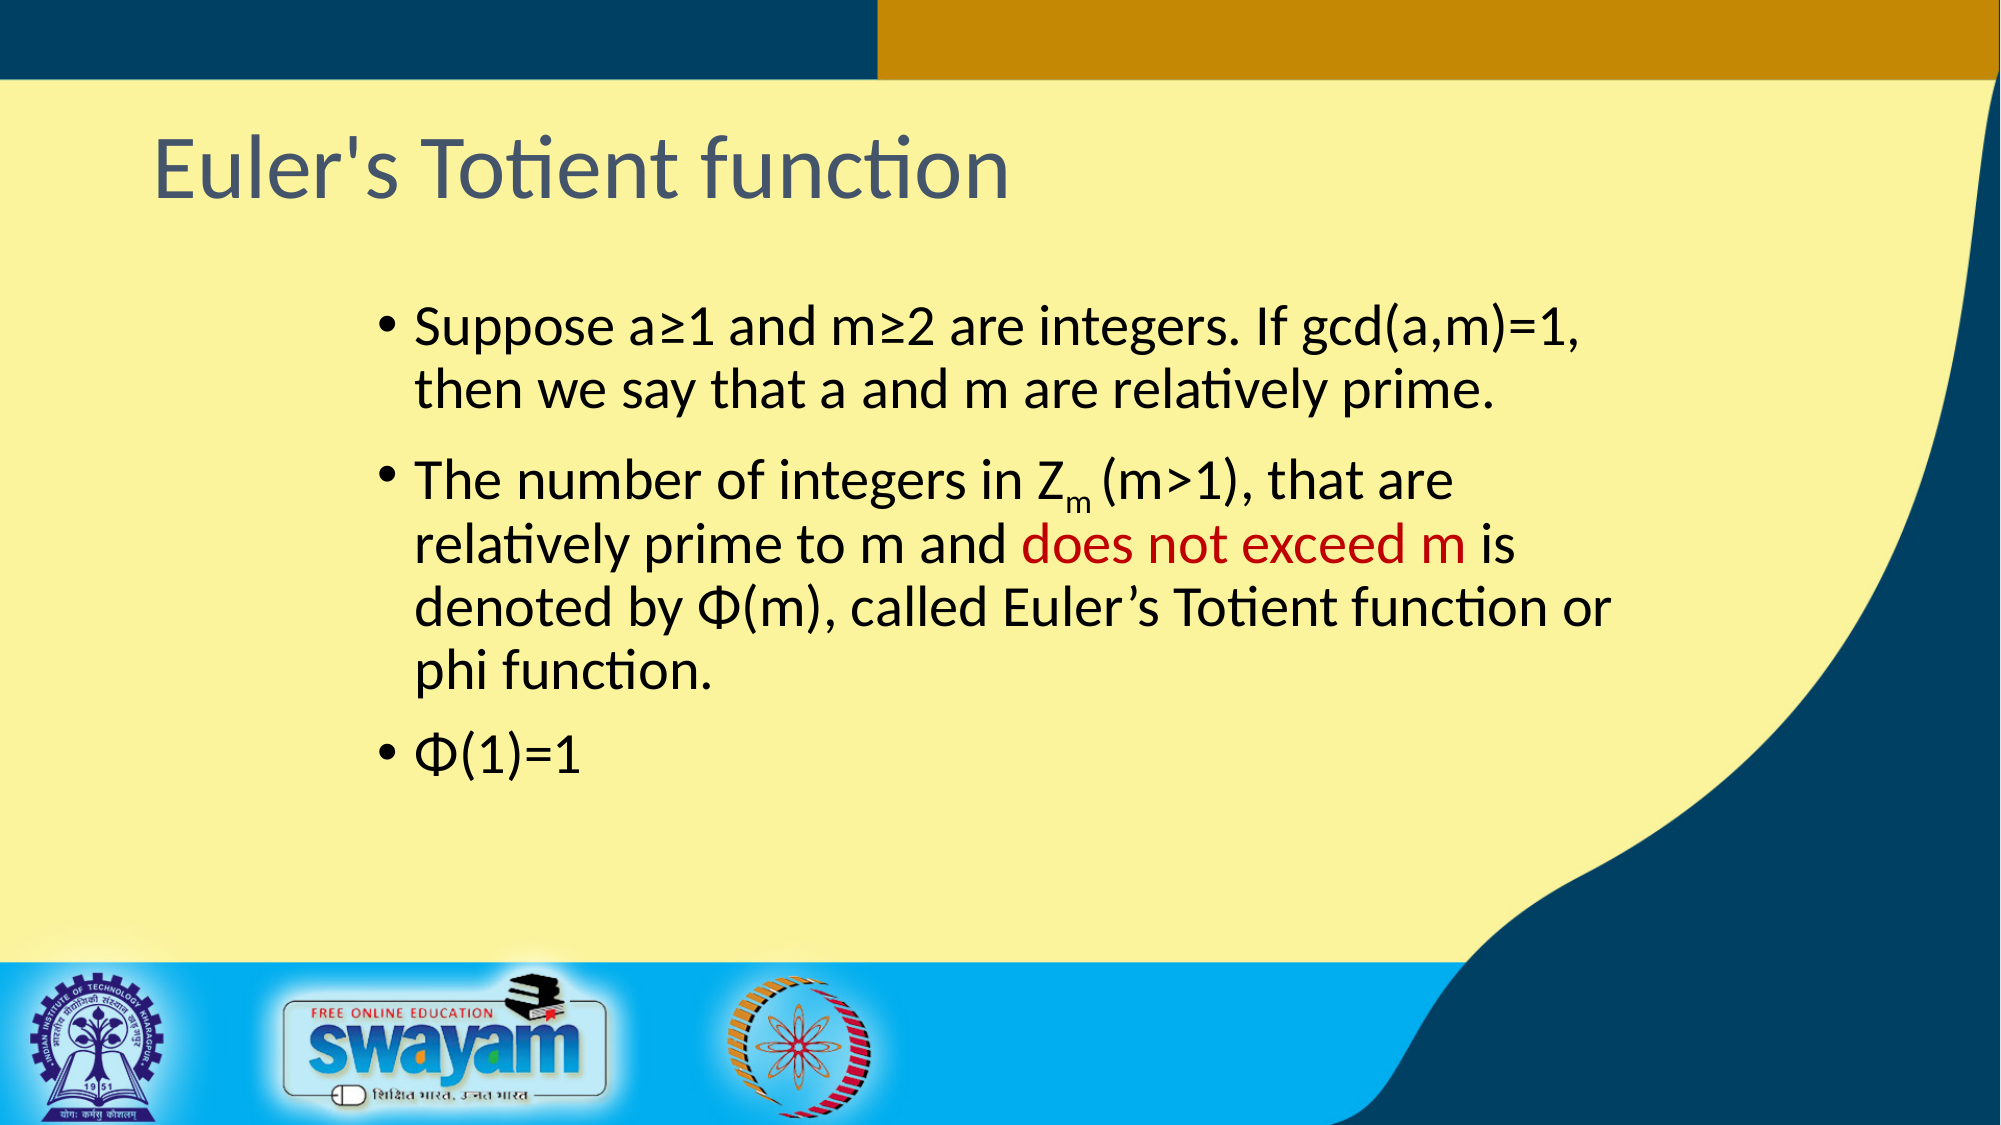

# Euler's Totient function
Suppose a≥1 and m≥2 are integers. If gcd(a,m)=1, then we say that a and m are relatively prime.
The number of integers in Zm (m>1), that are relatively prime to m and does not exceed m is denoted by Φ(m), called Euler’s Totient function or phi function.
Φ(1)=1